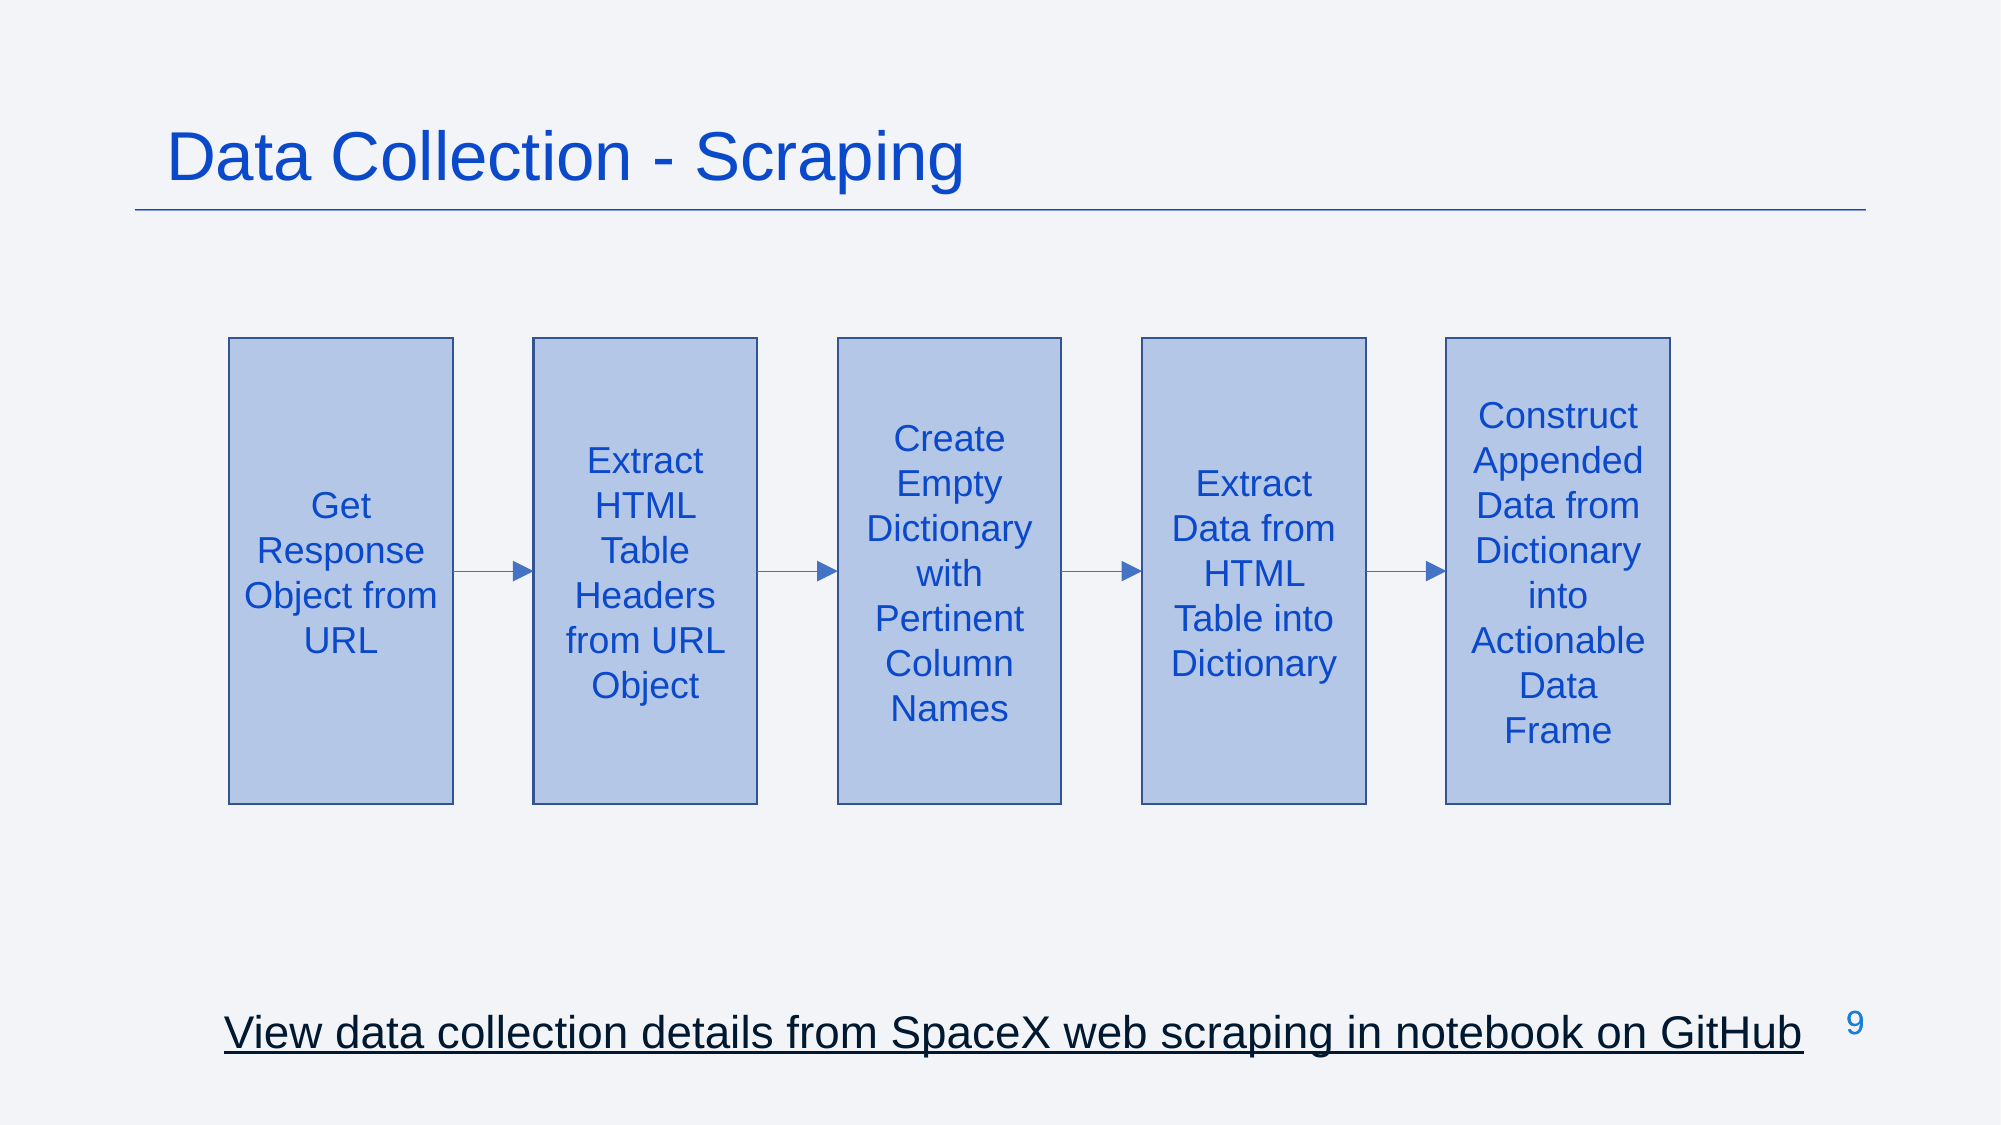

Data Collection - Scraping
Get Response Object from URL
Extract HTML Table Headers from URL Object
Create Empty Dictionary with Pertinent Column Names
Extract Data from HTML Table into Dictionary
Construct Appended Data from Dictionary into Actionable Data Frame
9
9
View data collection details from SpaceX web scraping in notebook on GitHub